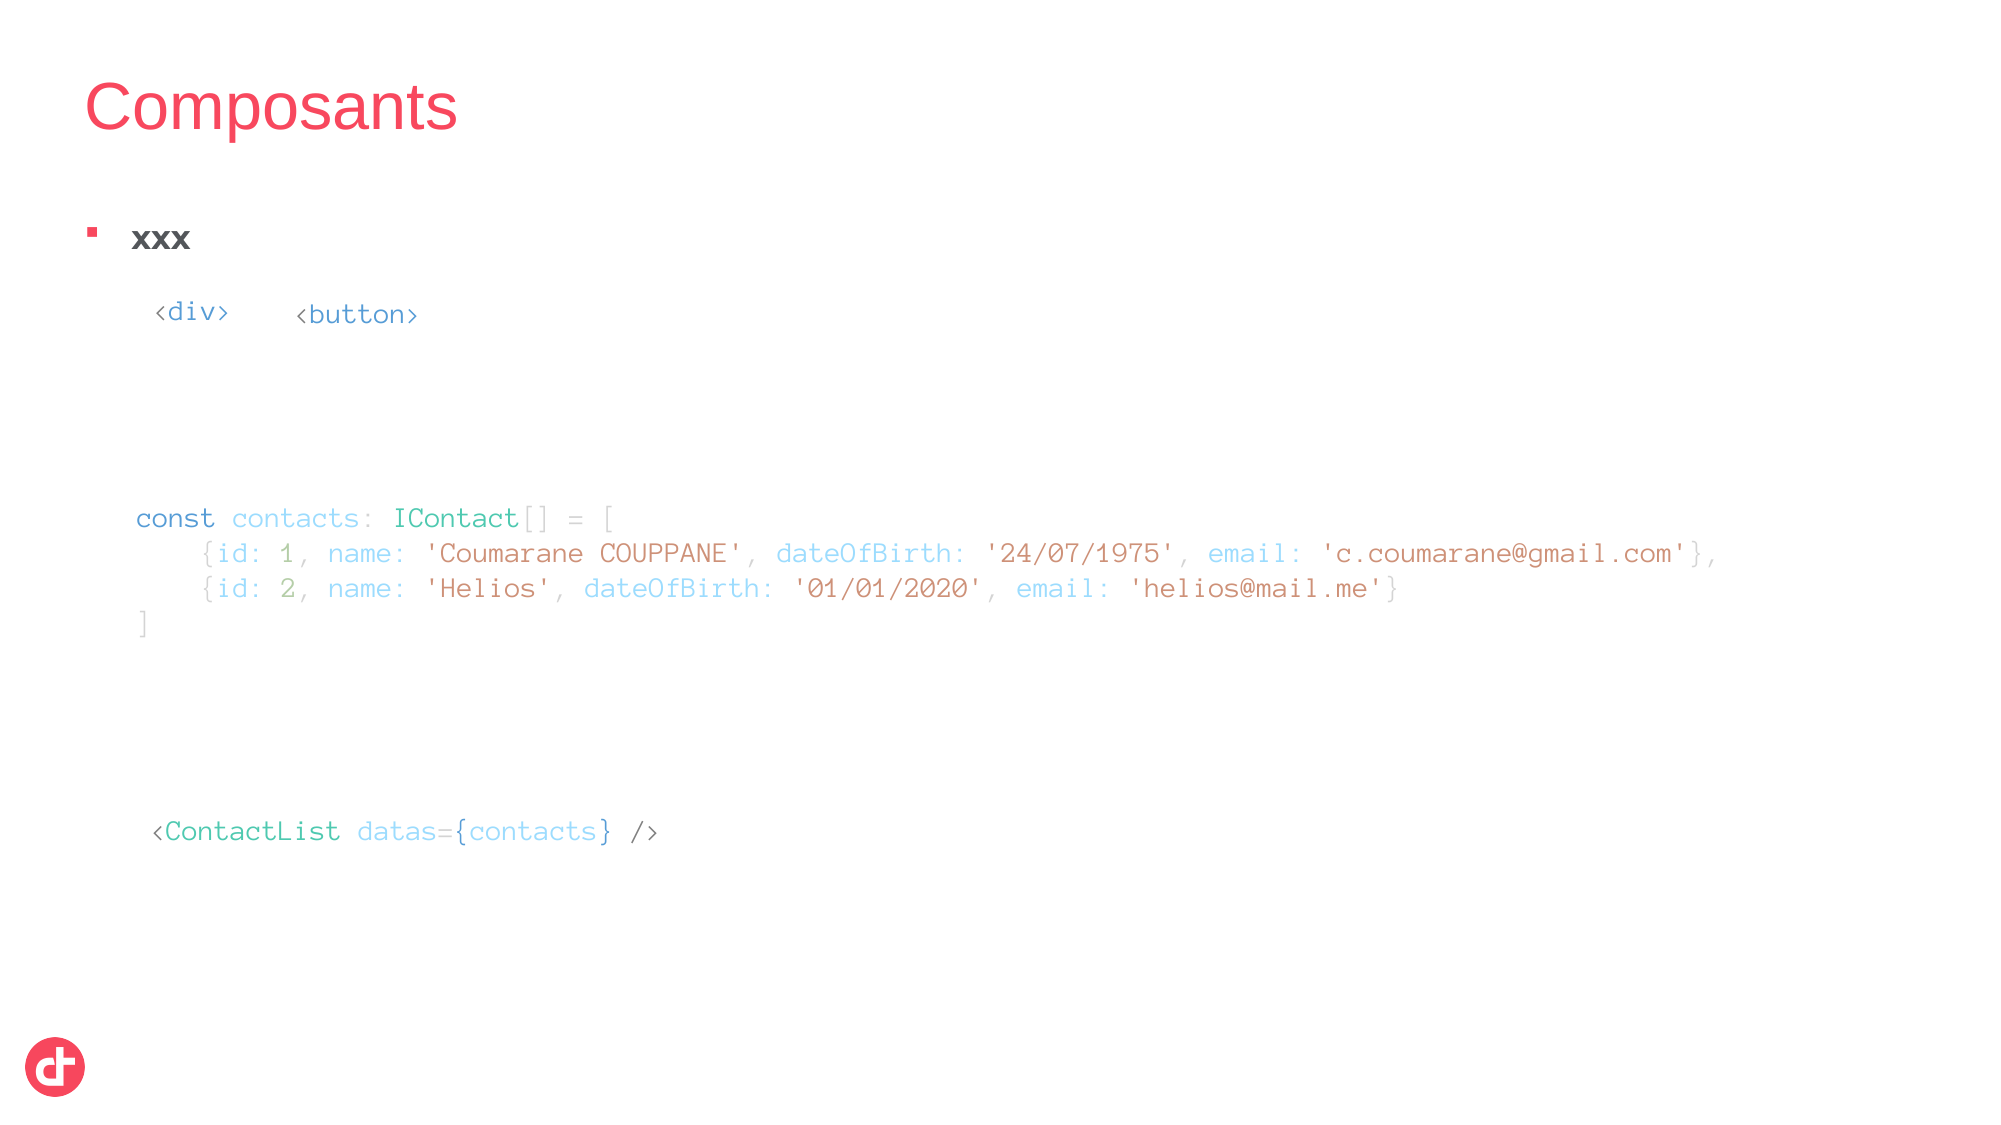

# Composants
xxx
<div>
<button>
const contacts: IContact[] = [
    {id: 1, name: 'Coumarane COUPPANE', dateOfBirth: '24/07/1975', email: 'c.coumarane@gmail.com'},
    {id: 2, name: 'Helios', dateOfBirth: '01/01/2020', email: 'helios@mail.me'}
]
<ContactList datas={contacts} />